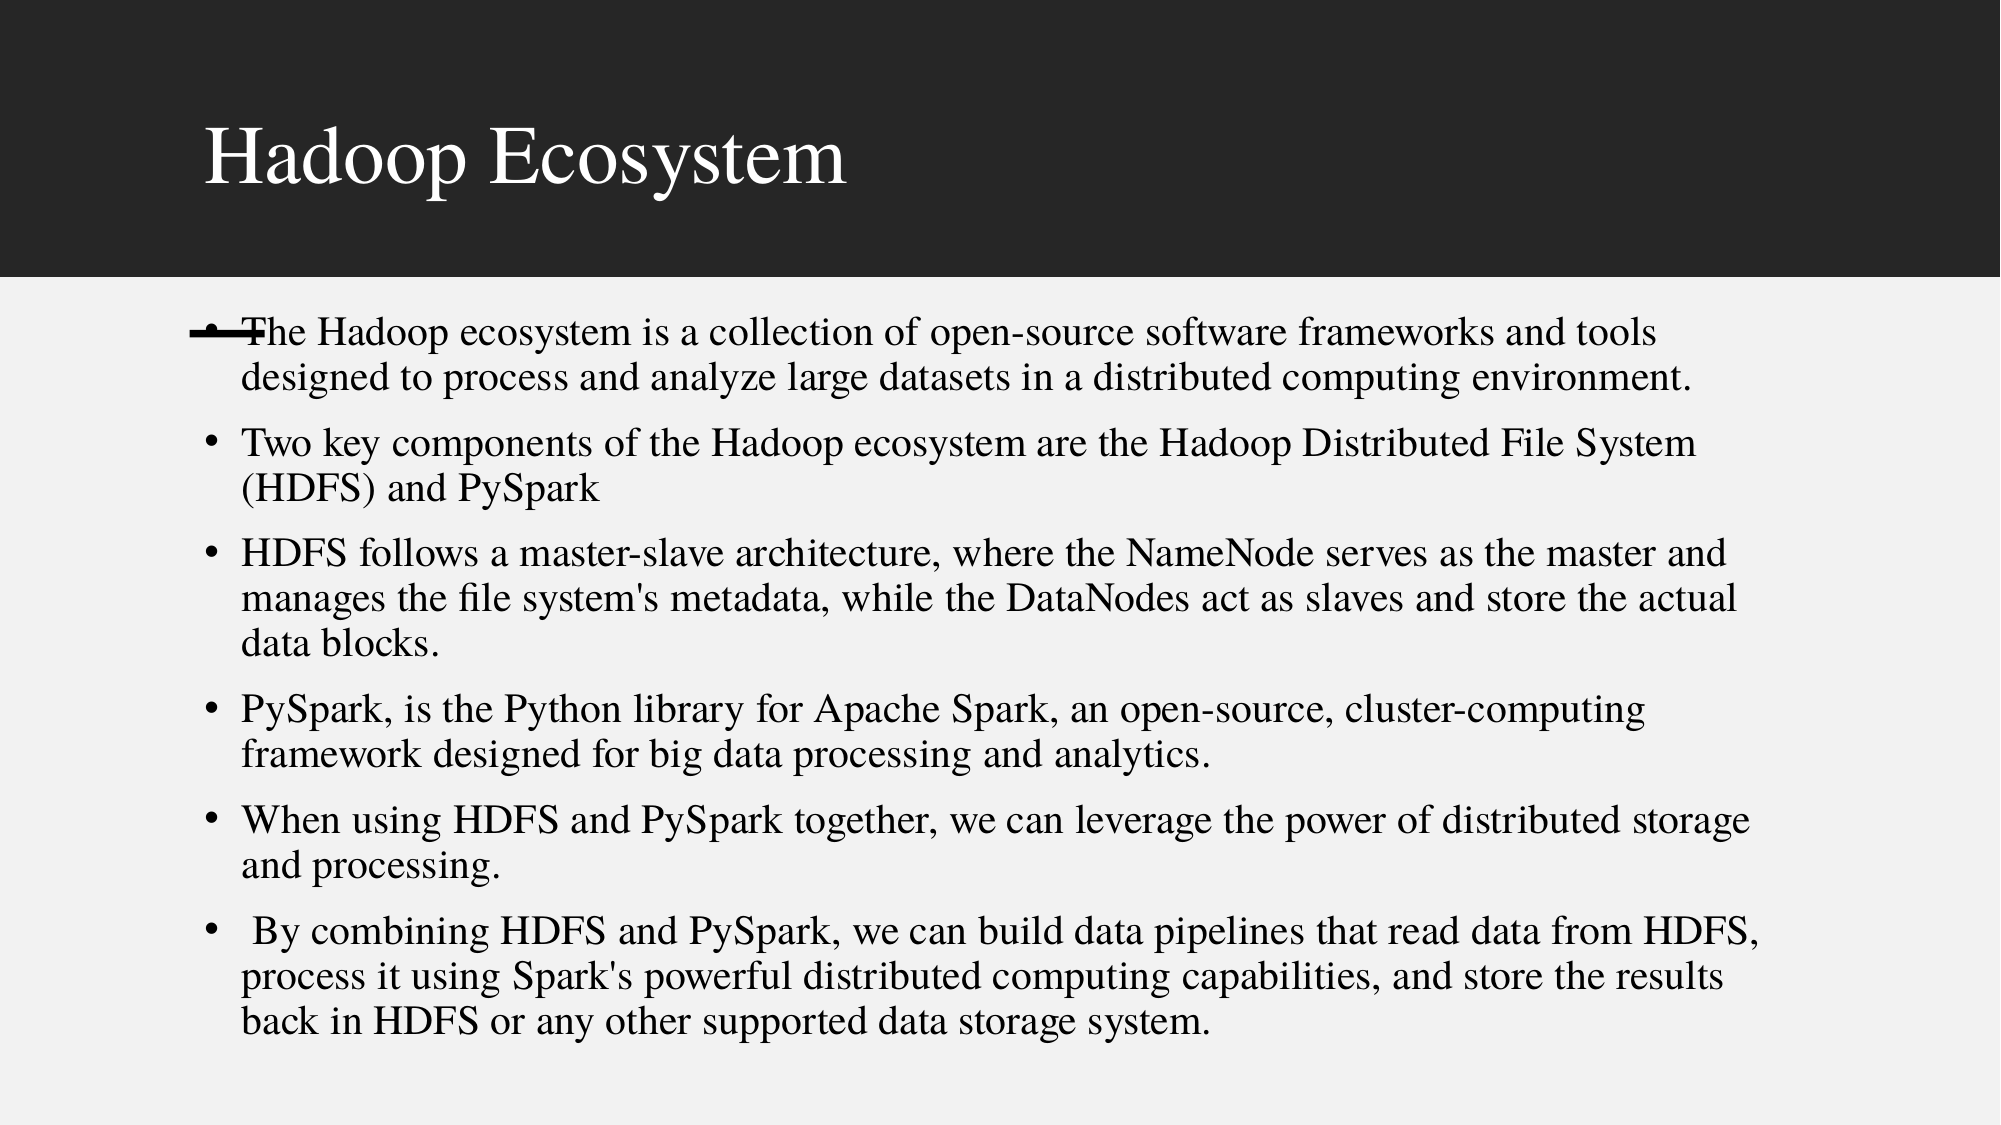

# Hadoop Ecosystem

The Hadoop ecosystem is a collection of open-source software frameworks and tools designed to process and analyze large datasets in a distributed computing environment.
Two key components of the Hadoop ecosystem are the Hadoop Distributed File System (HDFS) and PySpark
HDFS follows a master-slave architecture, where the NameNode serves as the master and manages the file system's metadata, while the DataNodes act as slaves and store the actual data blocks.
PySpark, is the Python library for Apache Spark, an open-source, cluster-computing framework designed for big data processing and analytics.
When using HDFS and PySpark together, we can leverage the power of distributed storage and processing.
 By combining HDFS and PySpark, we can build data pipelines that read data from HDFS, process it using Spark's powerful distributed computing capabilities, and store the results back in HDFS or any other supported data storage system.